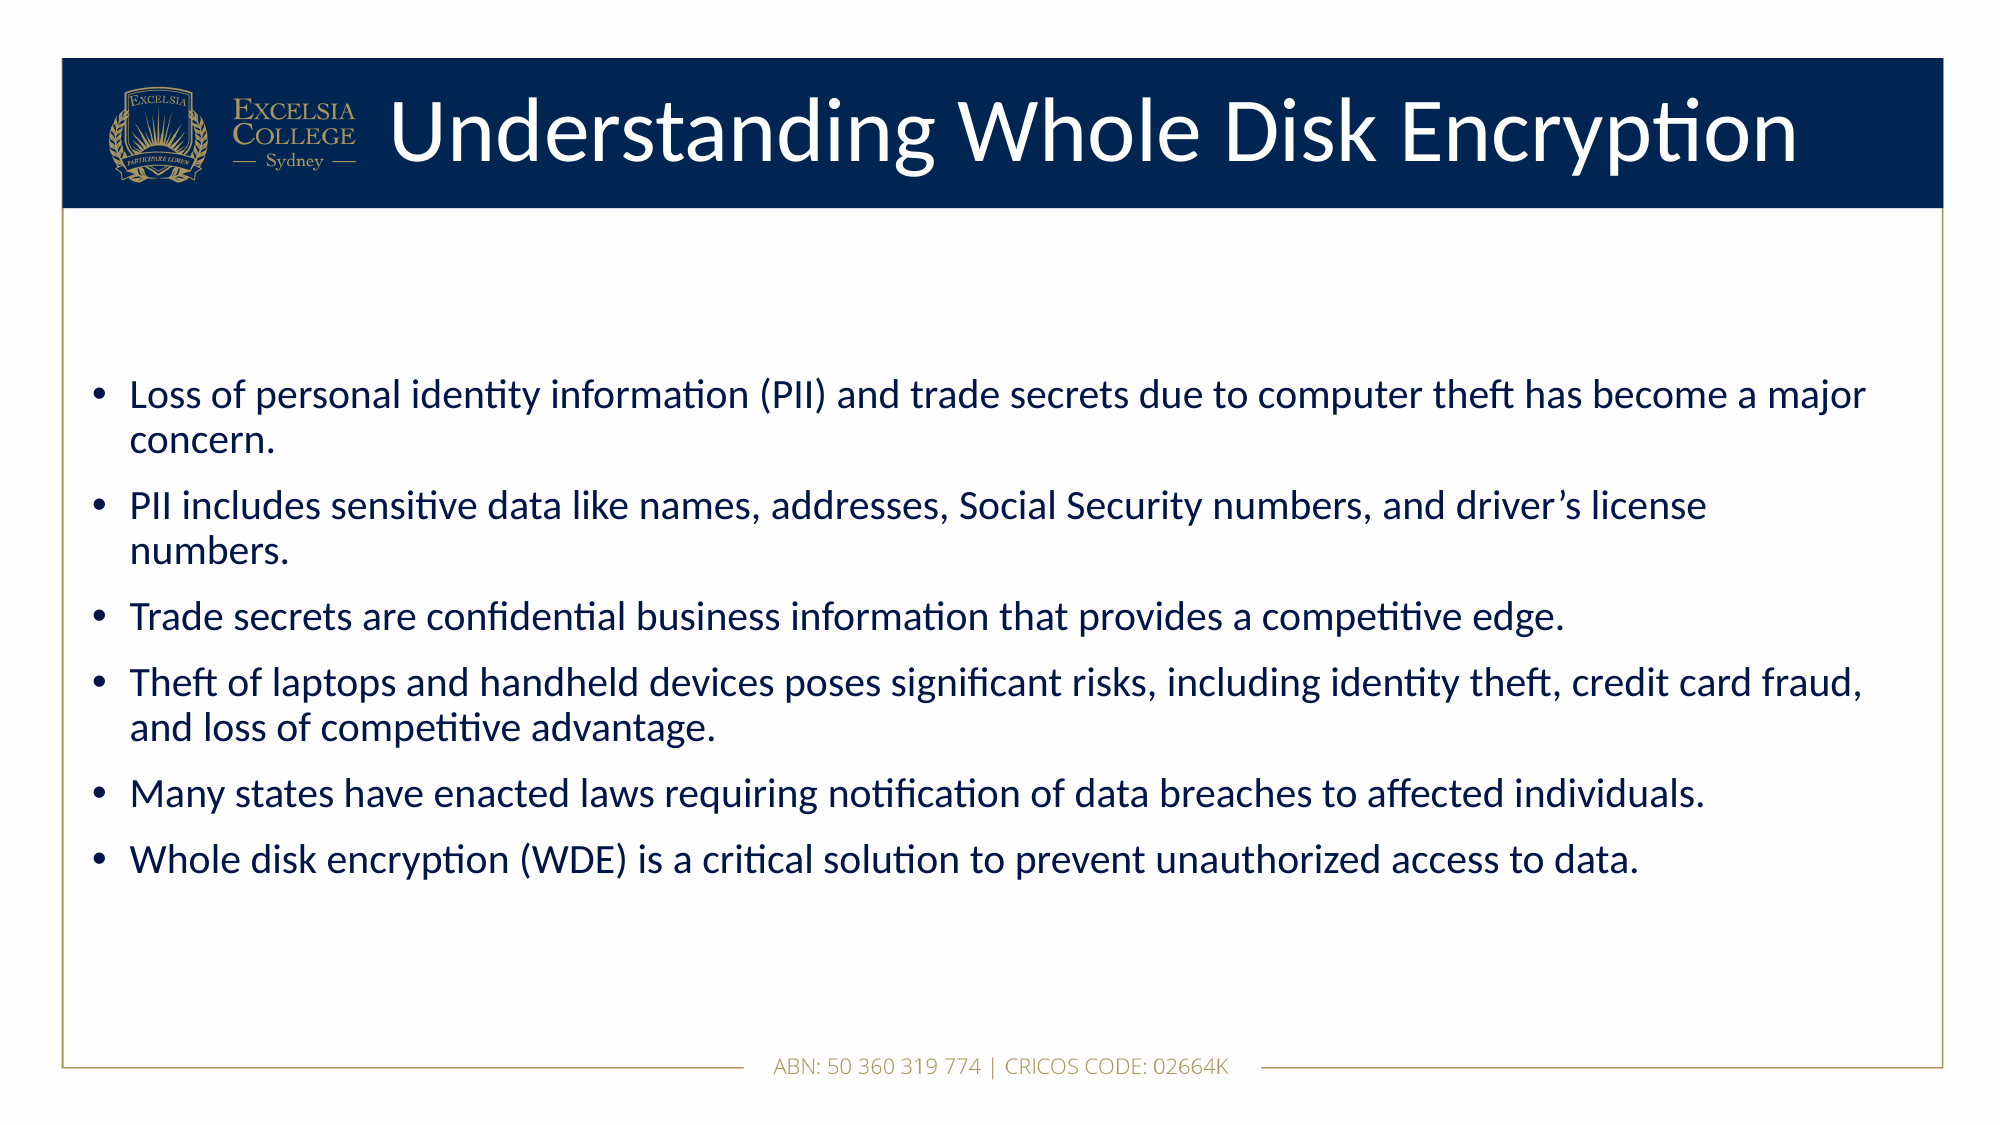

# Understanding Whole Disk Encryption
Loss of personal identity information (PII) and trade secrets due to computer theft has become a major concern.
PII includes sensitive data like names, addresses, Social Security numbers, and driver’s license numbers.
Trade secrets are confidential business information that provides a competitive edge.
Theft of laptops and handheld devices poses significant risks, including identity theft, credit card fraud, and loss of competitive advantage.
Many states have enacted laws requiring notification of data breaches to affected individuals.
Whole disk encryption (WDE) is a critical solution to prevent unauthorized access to data.